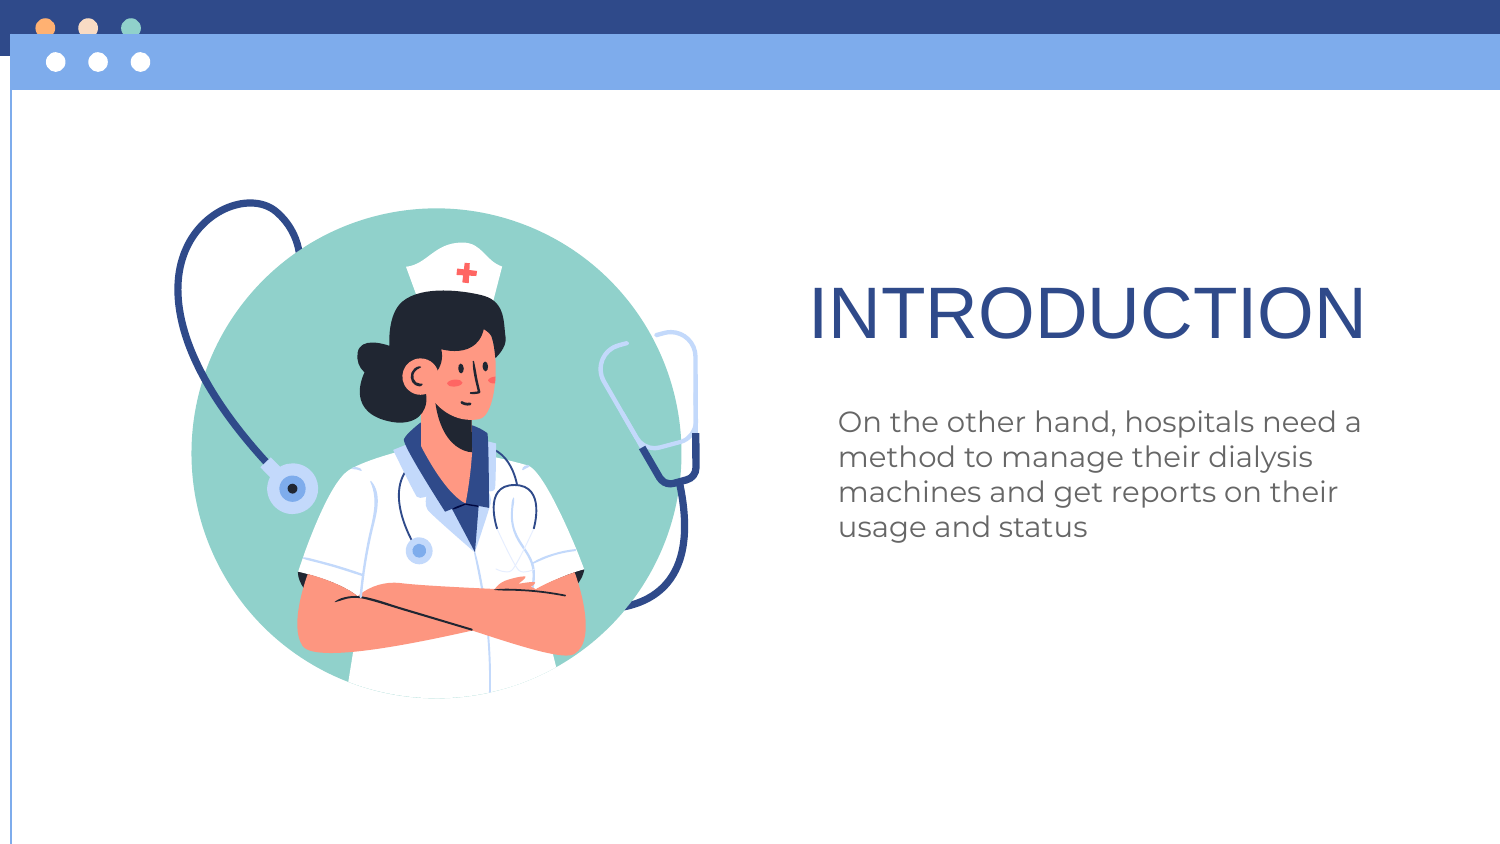

# INTRODUCTION
On the other hand, hospitals need a method to manage their dialysis machines and get reports on their usage and status